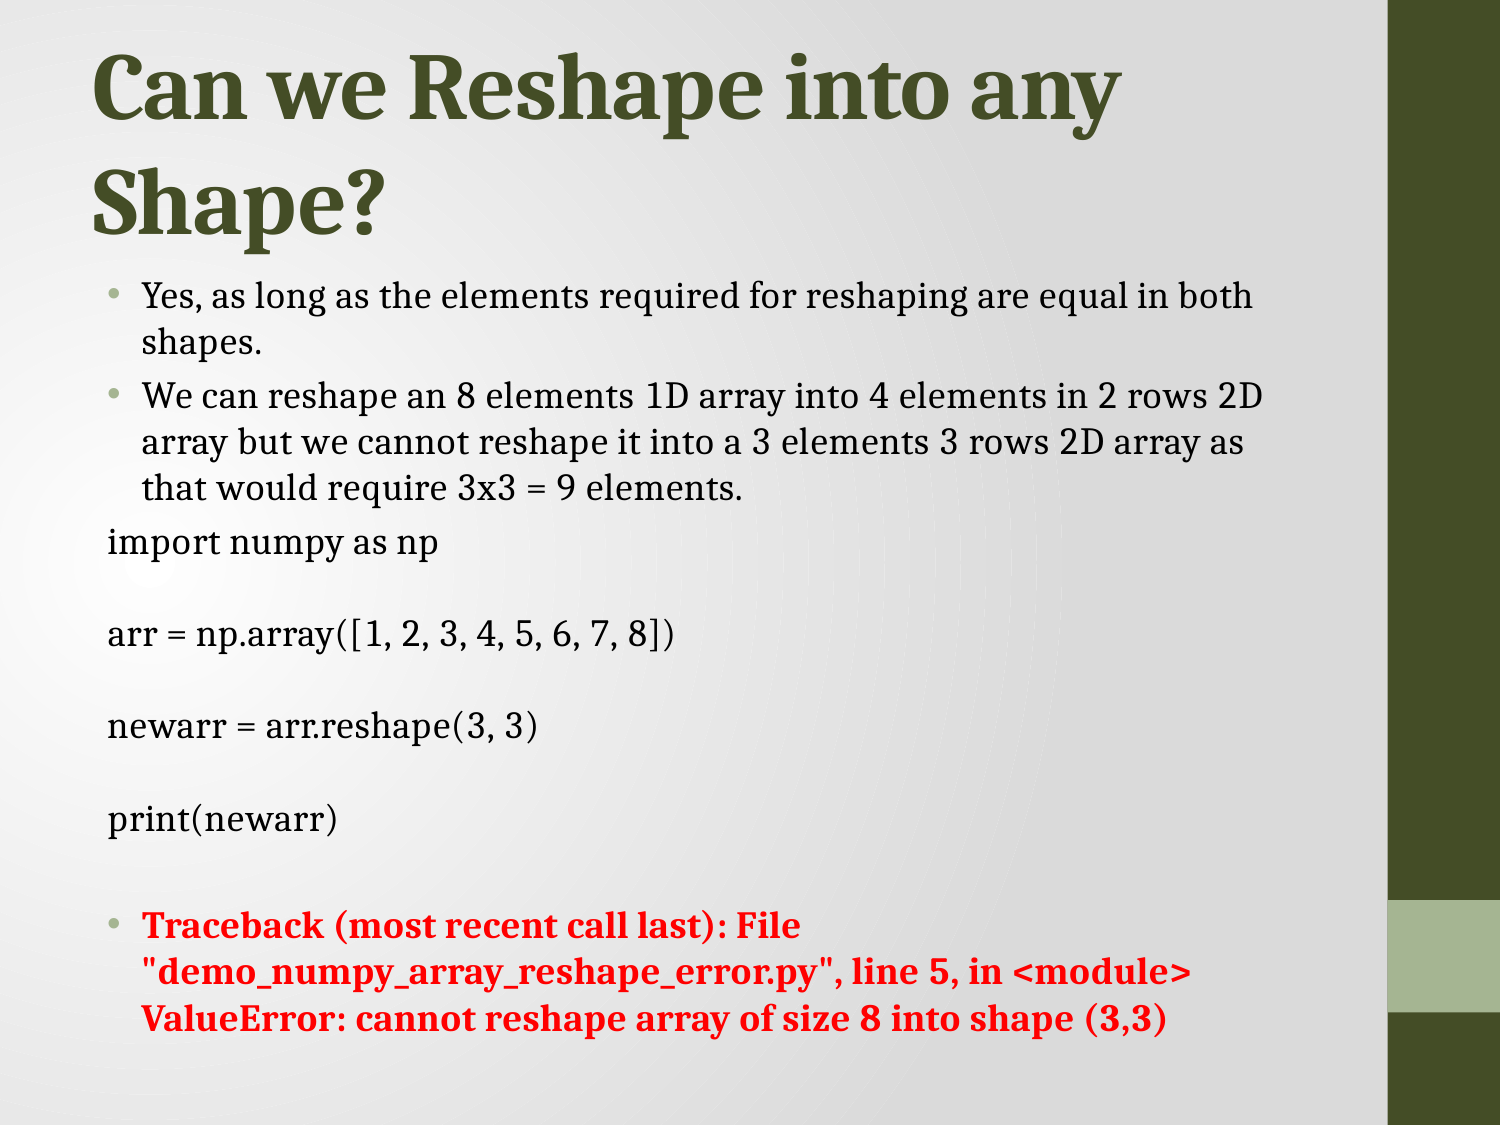

# Can we Reshape into any Shape?
Yes, as long as the elements required for reshaping are equal in both shapes.
We can reshape an 8 elements 1D array into 4 elements in 2 rows 2D array but we cannot reshape it into a 3 elements 3 rows 2D array as that would require 3x3 = 9 elements.
import numpy as np
arr = np.array([1, 2, 3, 4, 5, 6, 7, 8])
newarr = arr.reshape(3, 3)
print(newarr)

Traceback (most recent call last): File "demo_numpy_array_reshape_error.py", line 5, in <module> ValueError: cannot reshape array of size 8 into shape (3,3)